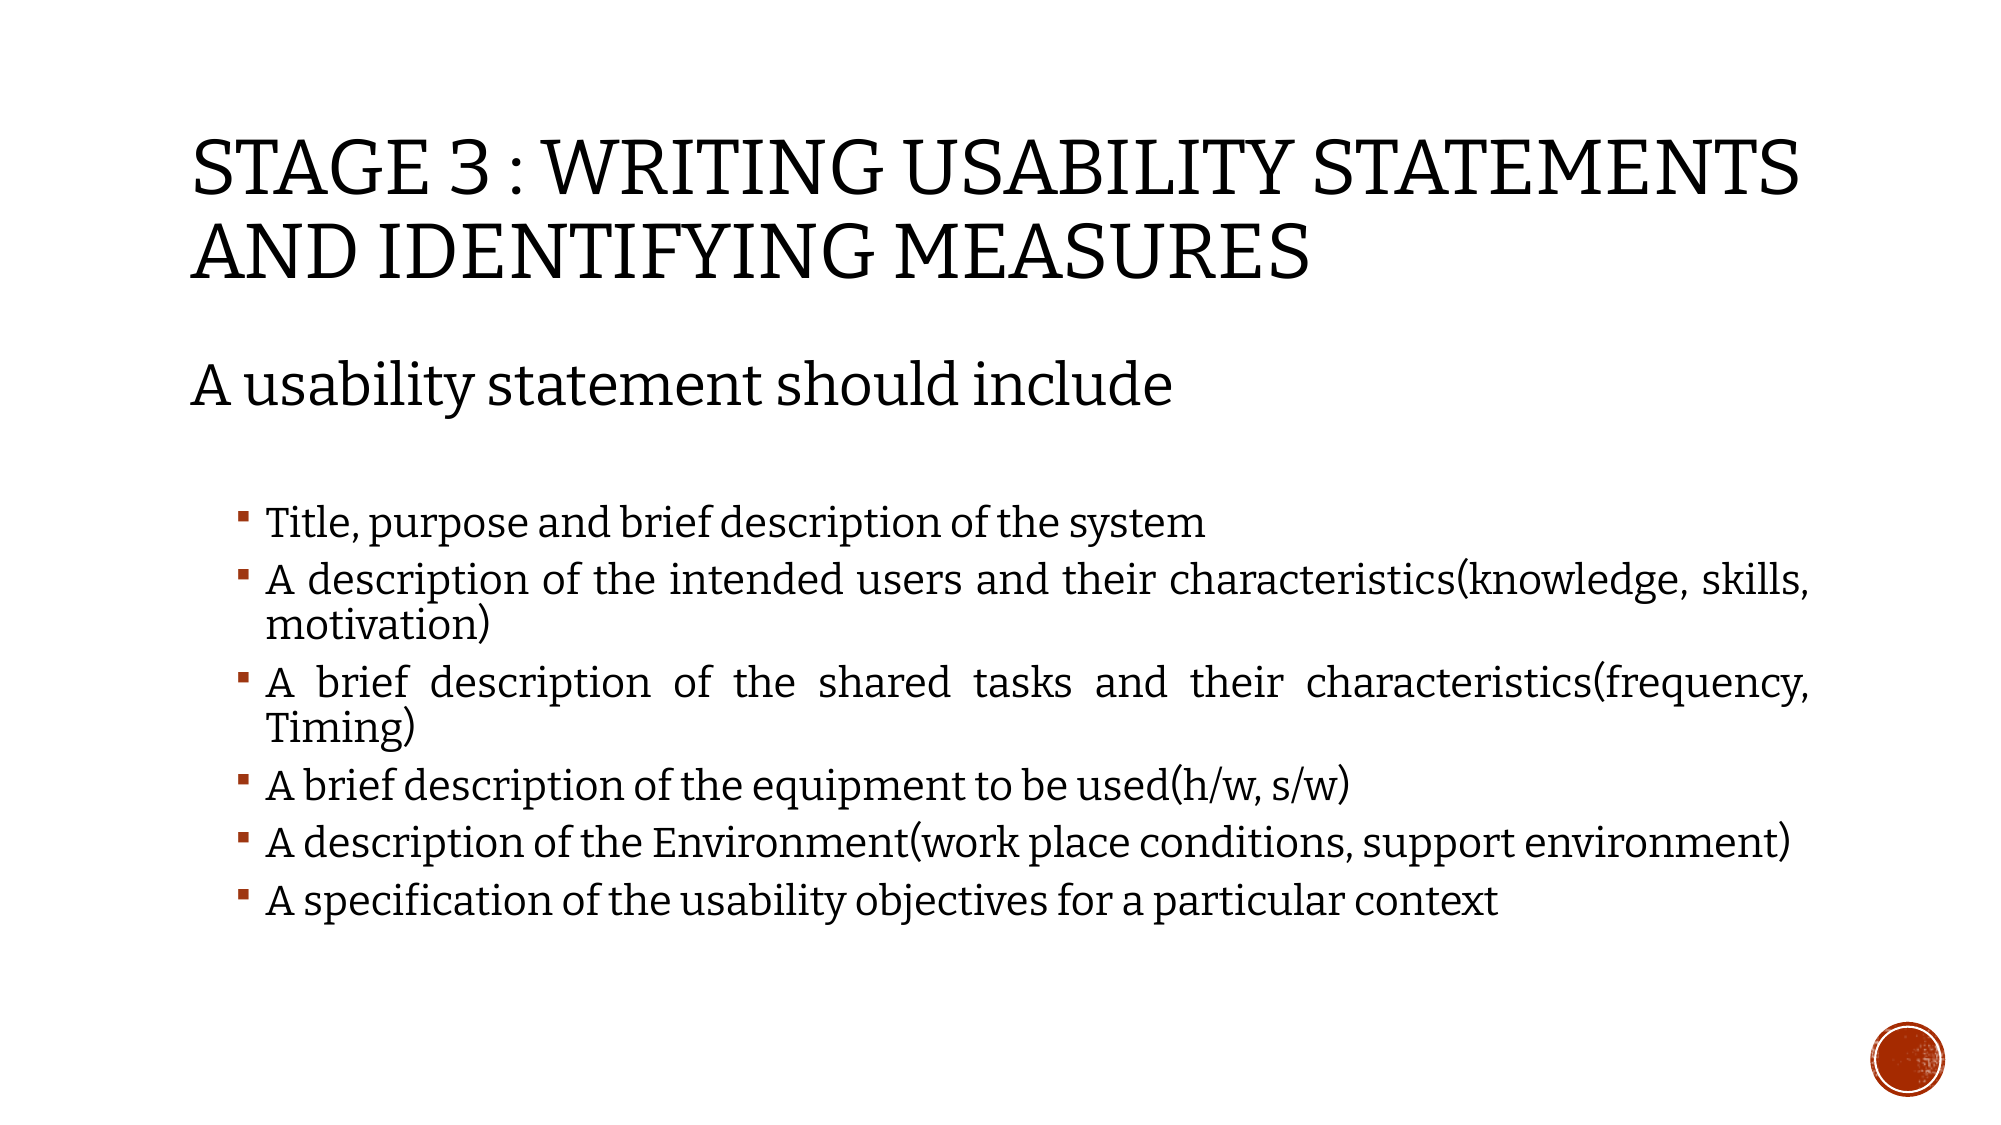

# Stage 3 : Writing Usability statements and identifying measures
A usability statement should include

Title, purpose and brief description of the system
A description of the intended users and their characteristics(knowledge, skills, motivation)
A brief description of the shared tasks and their characteristics(frequency, Timing)
A brief description of the equipment to be used(h/w, s/w)
A description of the Environment(work place conditions, support environment)
A specification of the usability objectives for a particular context